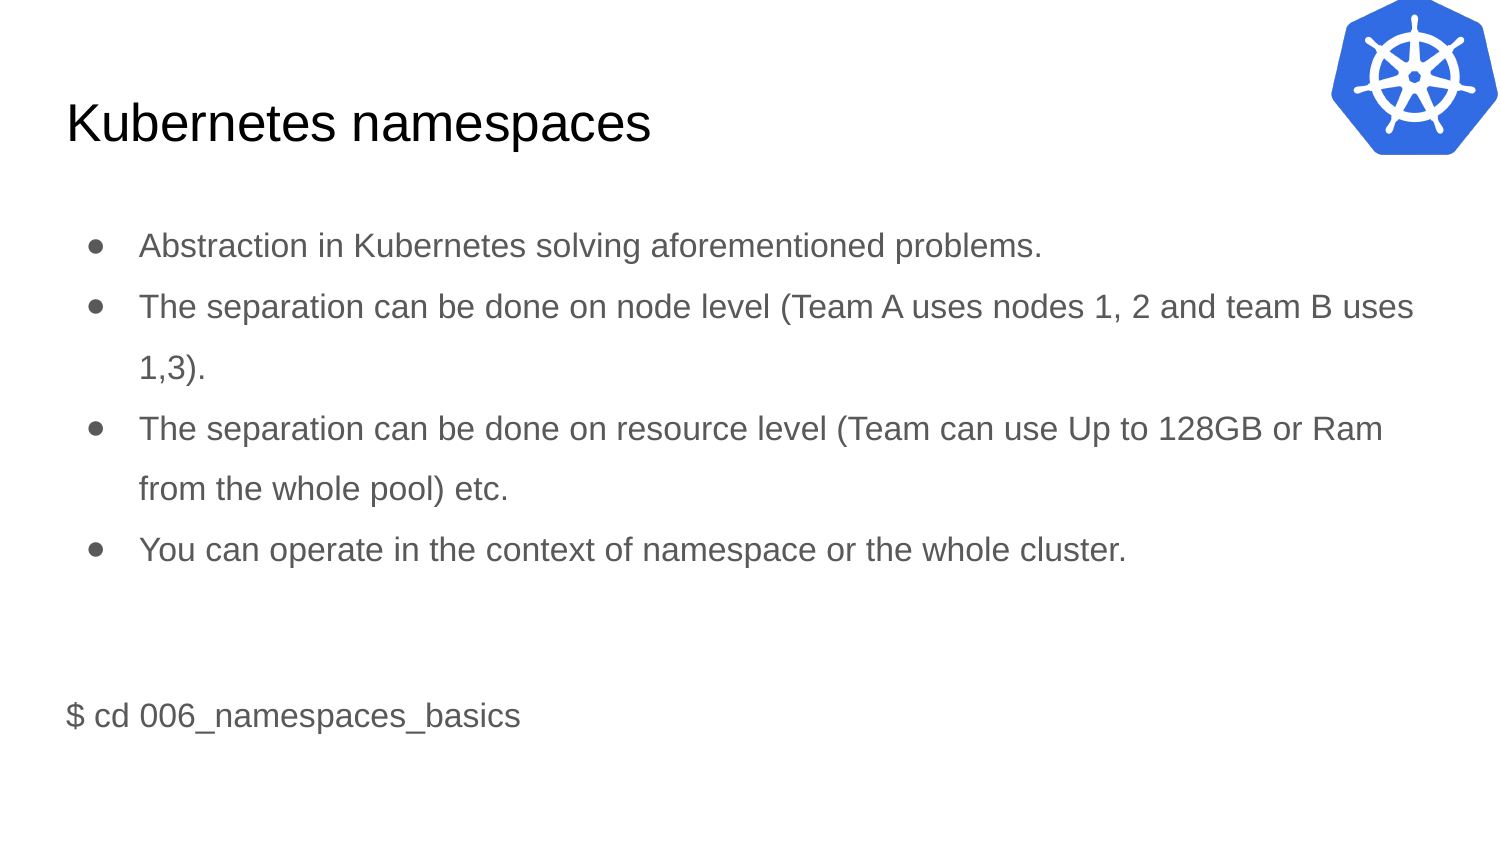

# Kubernetes namespaces
Abstraction in Kubernetes solving aforementioned problems.
The separation can be done on node level (Team A uses nodes 1, 2 and team B uses 1,3).
The separation can be done on resource level (Team can use Up to 128GB or Ram from the whole pool) etc.
You can operate in the context of namespace or the whole cluster.

$ cd 006_namespaces_basics